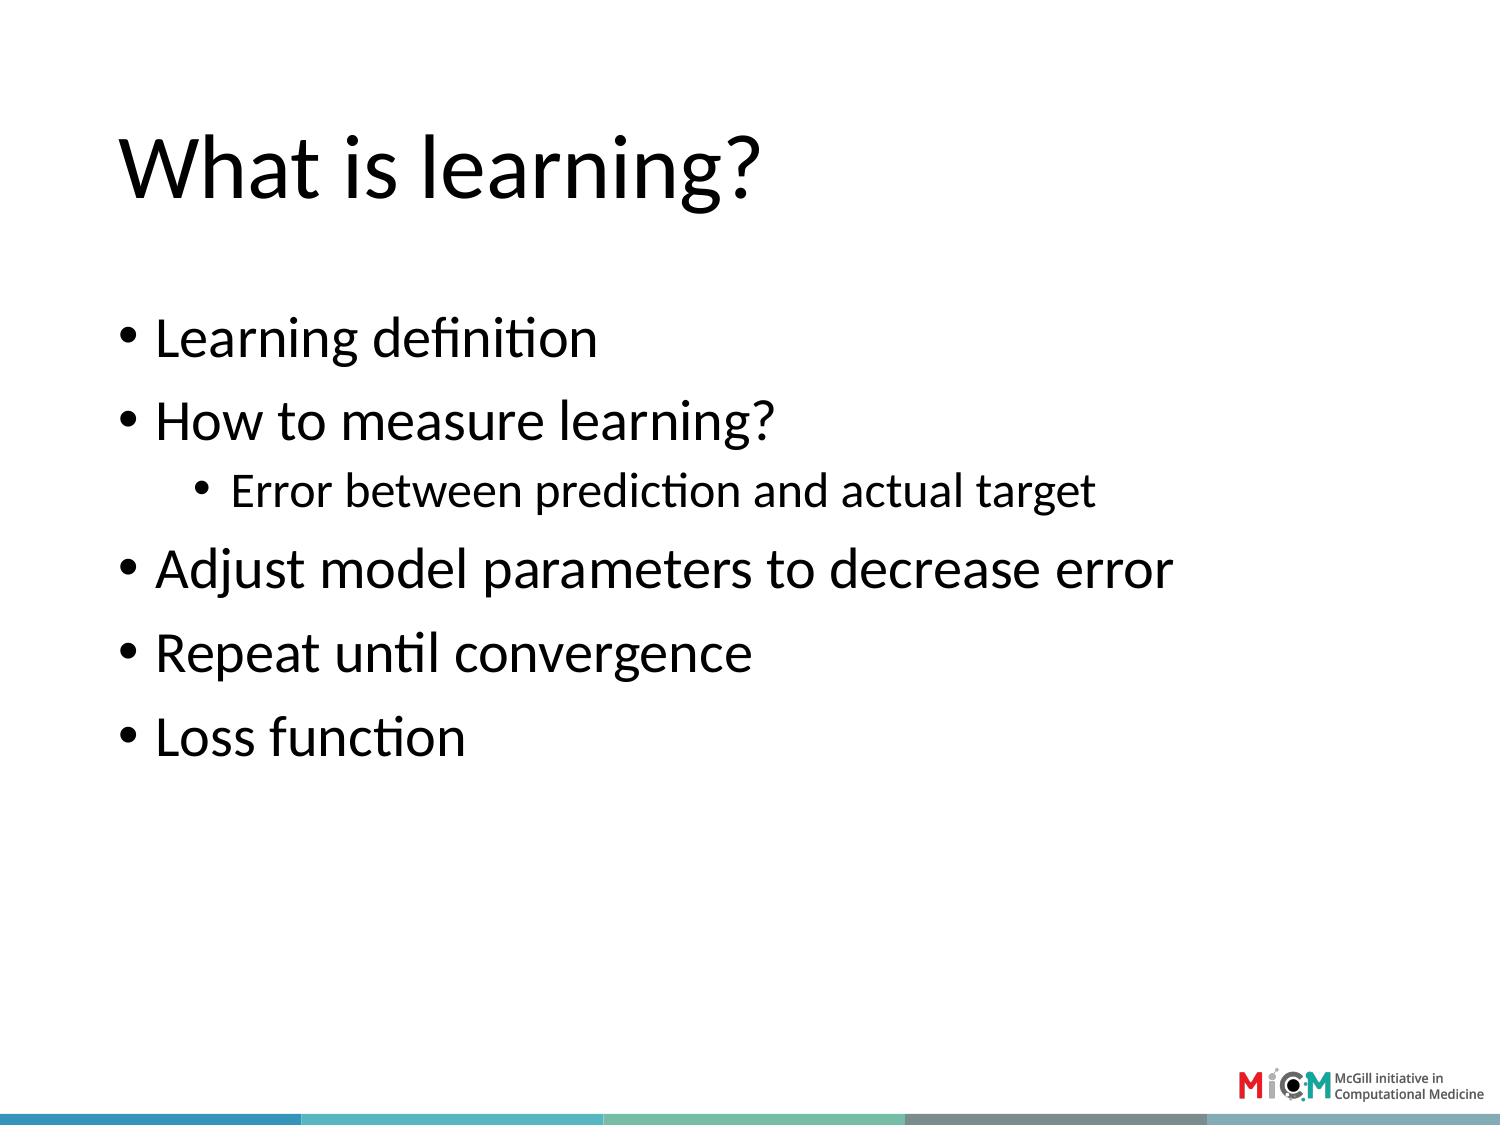

# What is learning?
Learning definition
How to measure learning?
Error between prediction and actual target
Adjust model parameters to decrease error
Repeat until convergence
Loss function